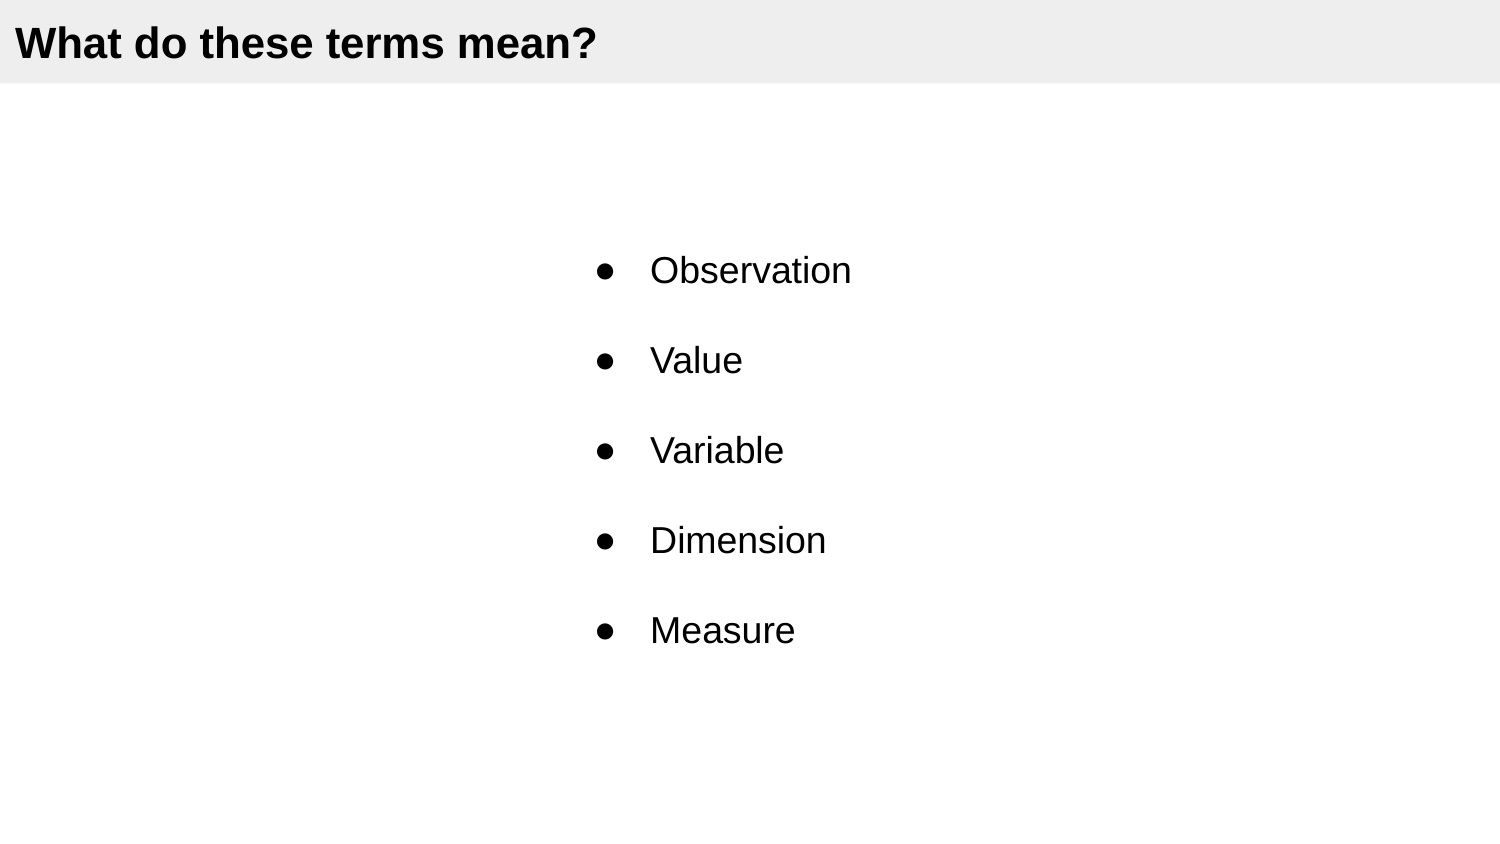

What do these terms mean?

Observation
Value
Variable
Dimension
Measure